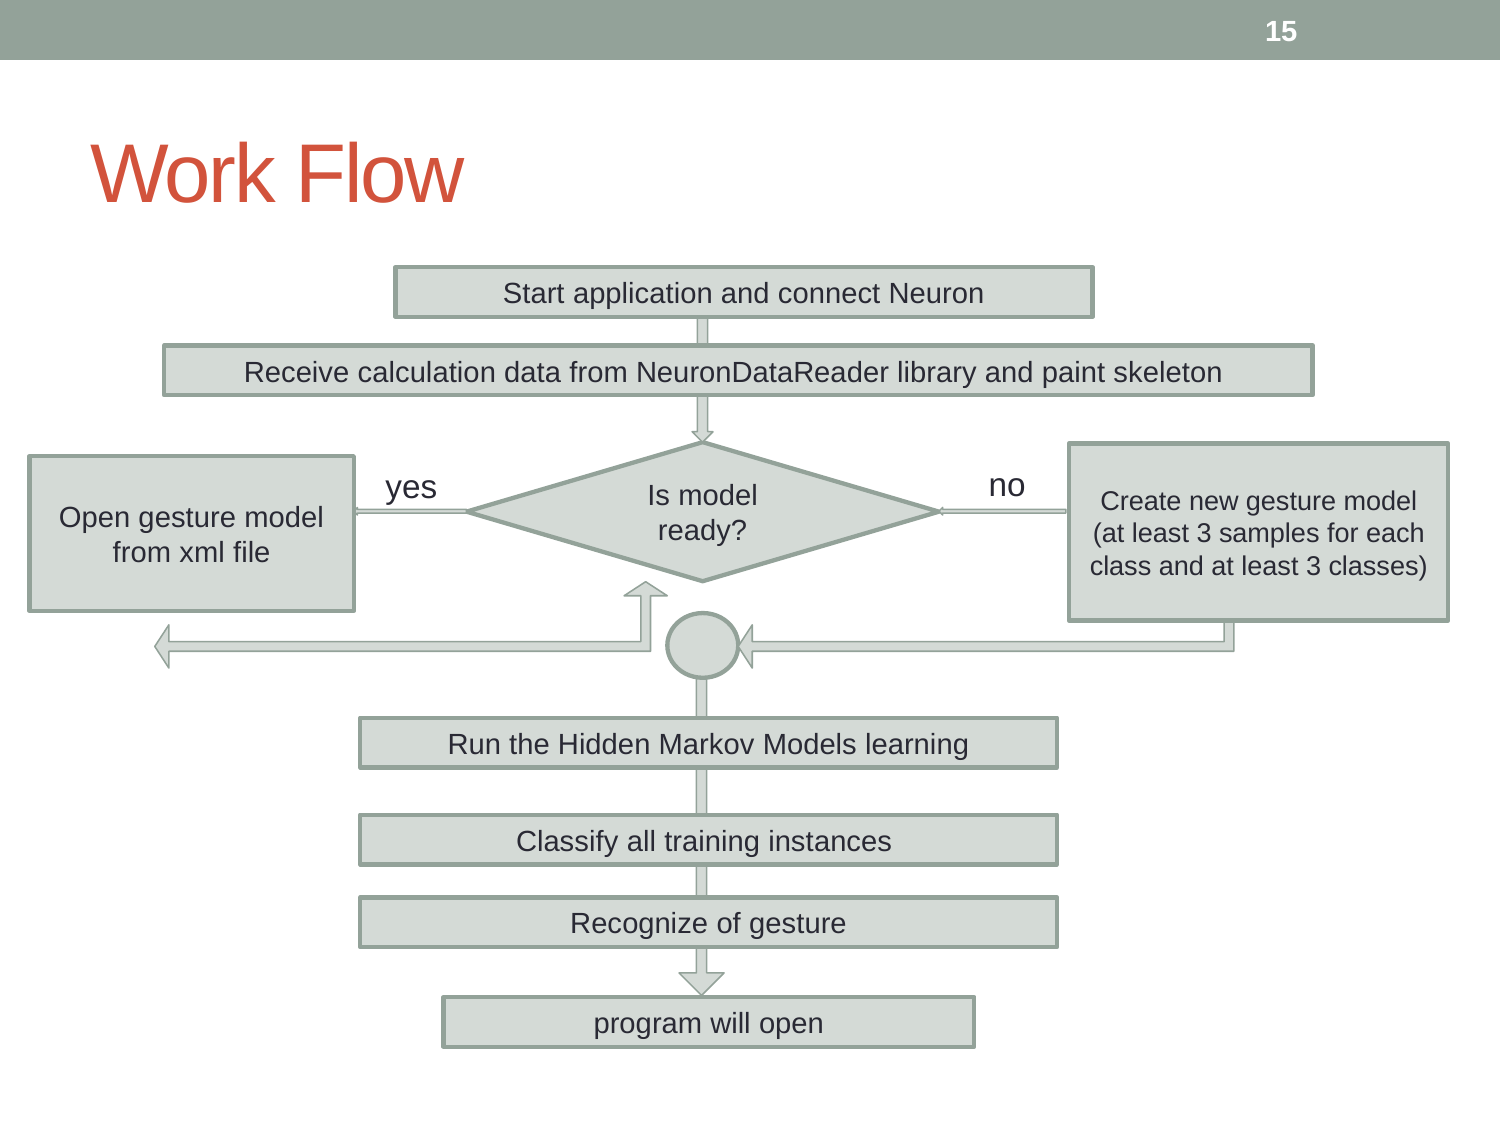

15
# Work Flow
Start application and connect Neuron

Receive calculation data from NeuronDataReader library and paint skeleton
Is model ready?

Create new gesture model
(at least 3 samples for each class and at least 3 classes)

no

Open gesture model from xml file

yes

Run the Hidden Markov Models learning
Classify all training instances
Recognize of gesture
program will open